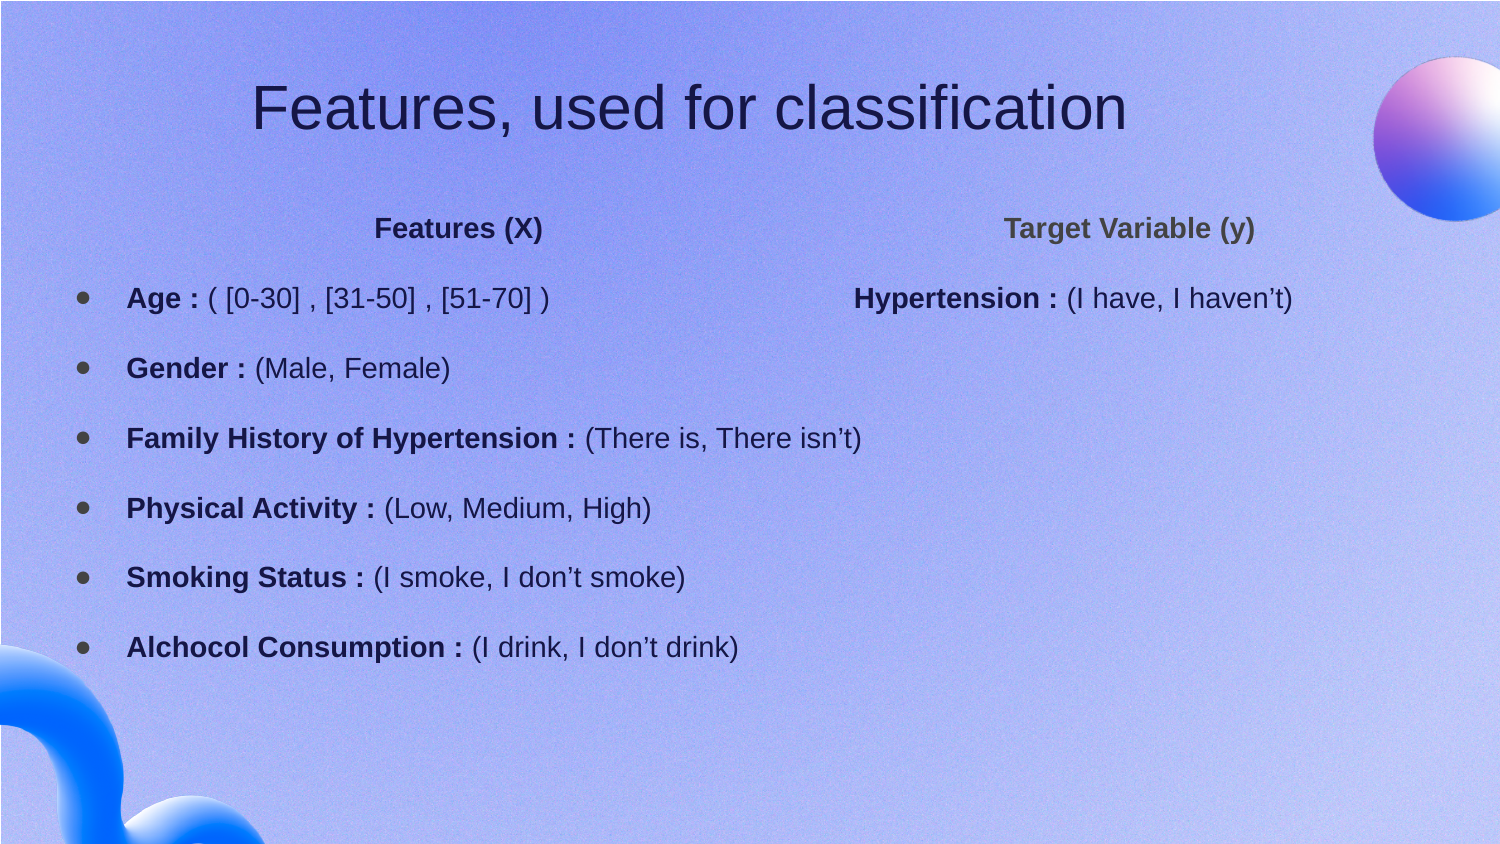

# Features, used for classification
Features (X)

Age : ( [0-30] , [31-50] , [51-70] )

Gender : (Male, Female)

Family History of Hypertension : (There is, There isn’t)

Physical Activity : (Low, Medium, High)

Smoking Status : (I smoke, I don’t smoke)

Alchocol Consumption : (I drink, I don’t drink)

Target Variable (y)

Hypertension : (I have, I haven’t)